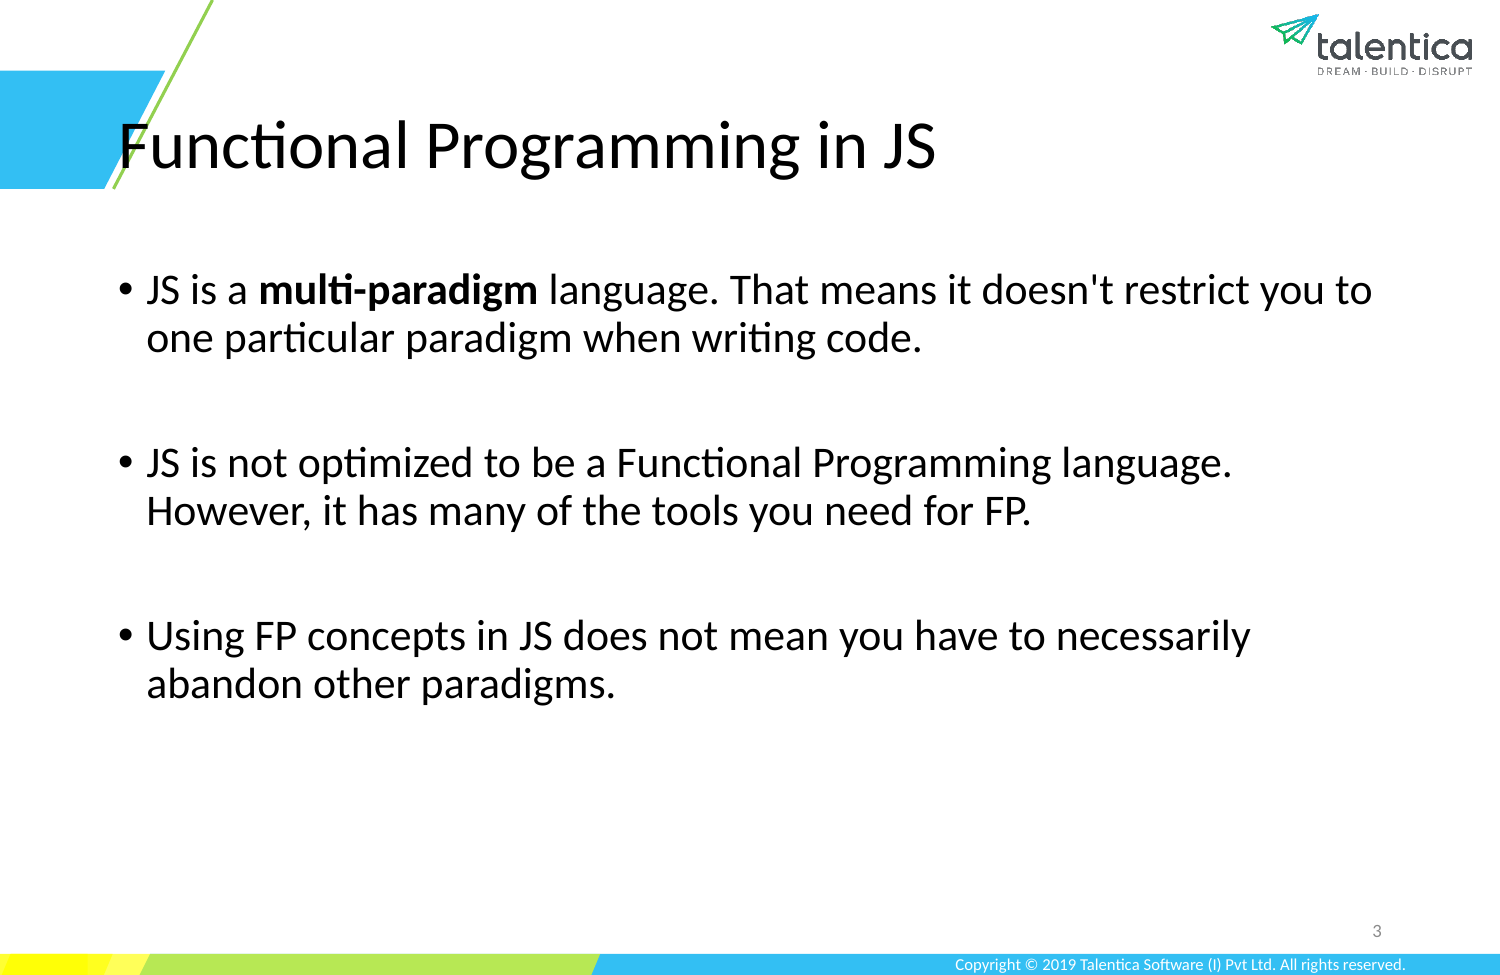

# Functional Programming in JS
JS is a multi-paradigm language. That means it doesn't restrict you to one particular paradigm when writing code.

JS is not optimized to be a Functional Programming language. However, it has many of the tools you need for FP.

Using FP concepts in JS does not mean you have to necessarily abandon other paradigms.
3